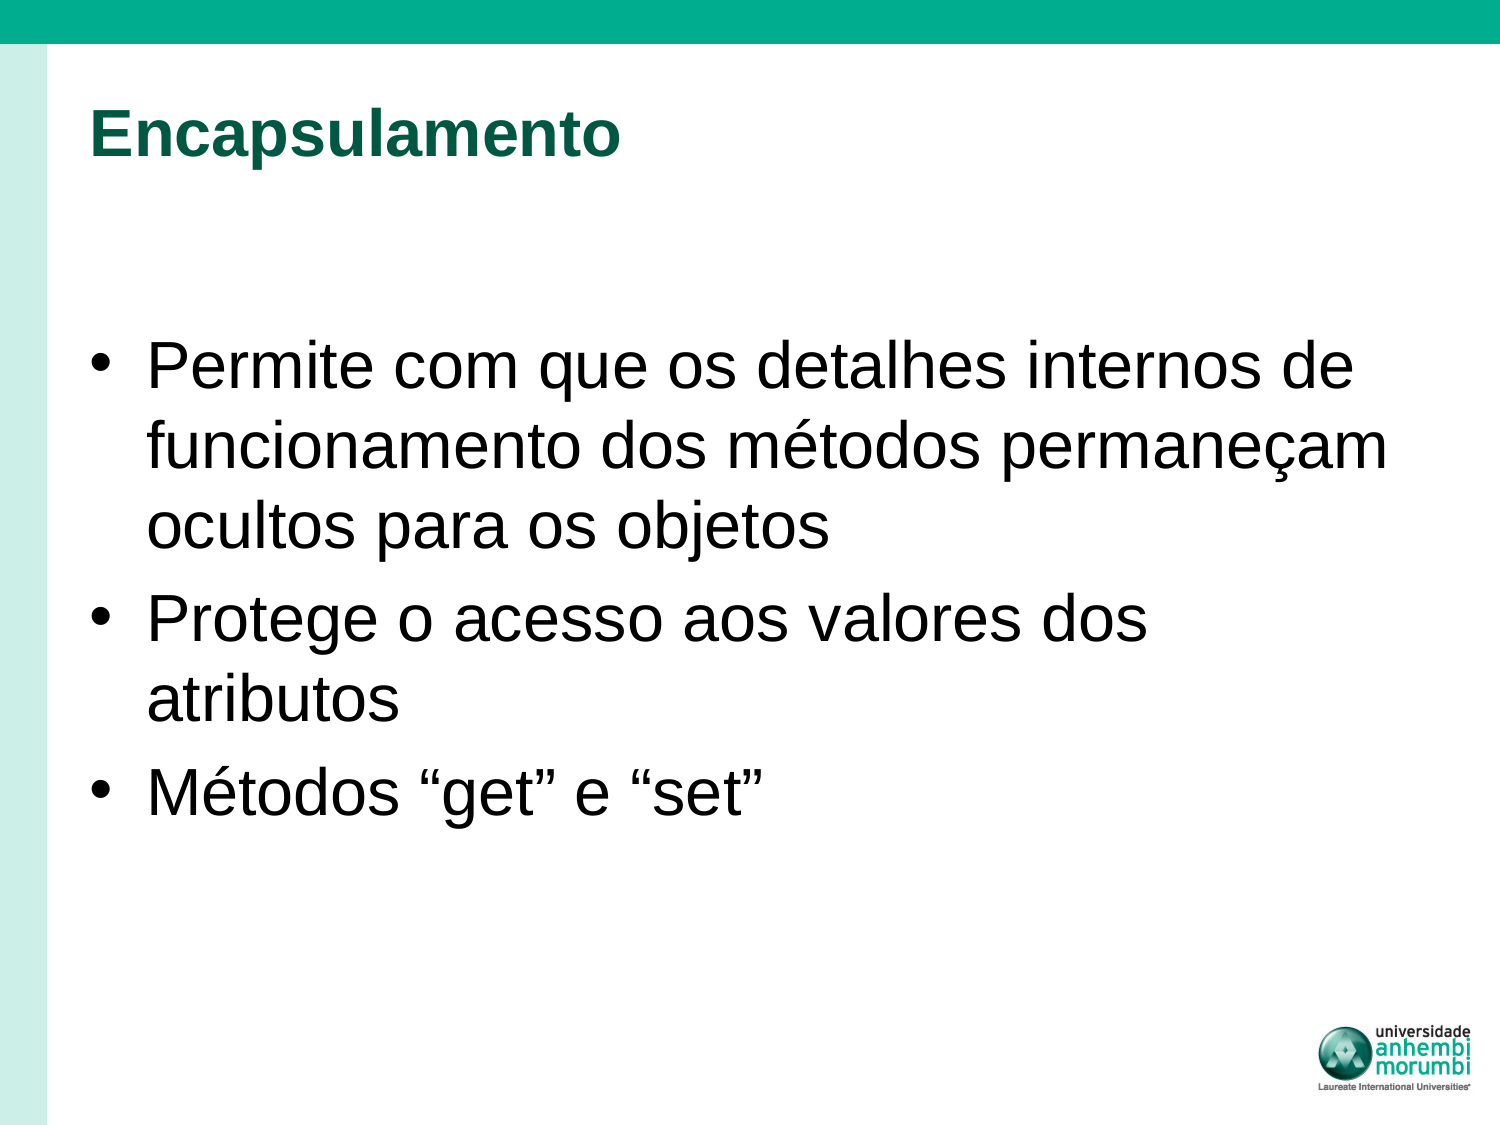

# Encapsulamento
Permite com que os detalhes internos de funcionamento dos métodos permaneçam ocultos para os objetos
Protege o acesso aos valores dos atributos
Métodos “get” e “set”